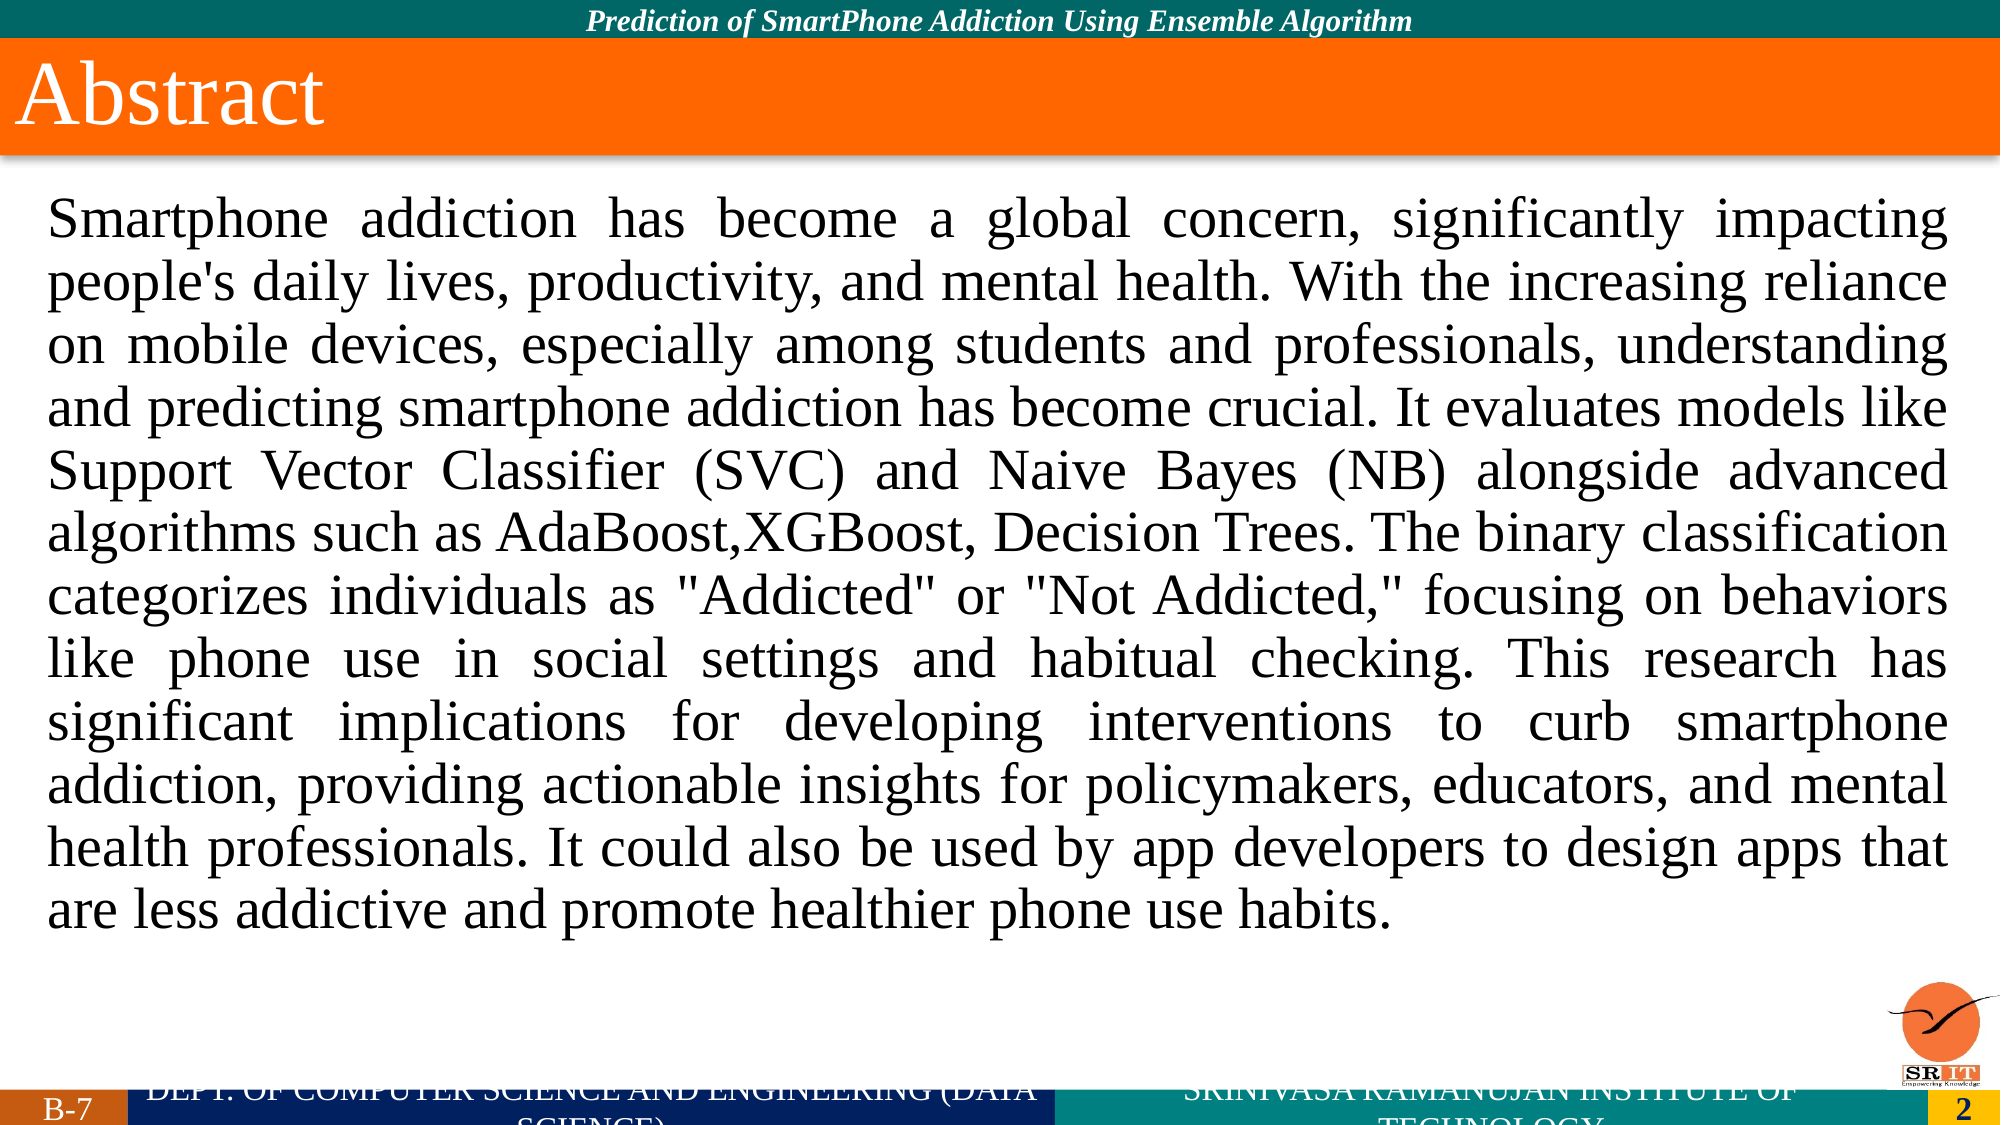

# Abstract
Smartphone addiction has become a global concern, significantly impacting people's daily lives, productivity, and mental health. With the increasing reliance on mobile devices, especially among students and professionals, understanding and predicting smartphone addiction has become crucial. It evaluates models like Support Vector Classifier (SVC) and Naive Bayes (NB) alongside advanced algorithms such as AdaBoost,XGBoost, Decision Trees. The binary classification categorizes individuals as "Addicted" or "Not Addicted," focusing on behaviors like phone use in social settings and habitual checking. This research has significant implications for developing interventions to curb smartphone addiction, providing actionable insights for policymakers, educators, and mental health professionals. It could also be used by app developers to design apps that are less addictive and promote healthier phone use habits.